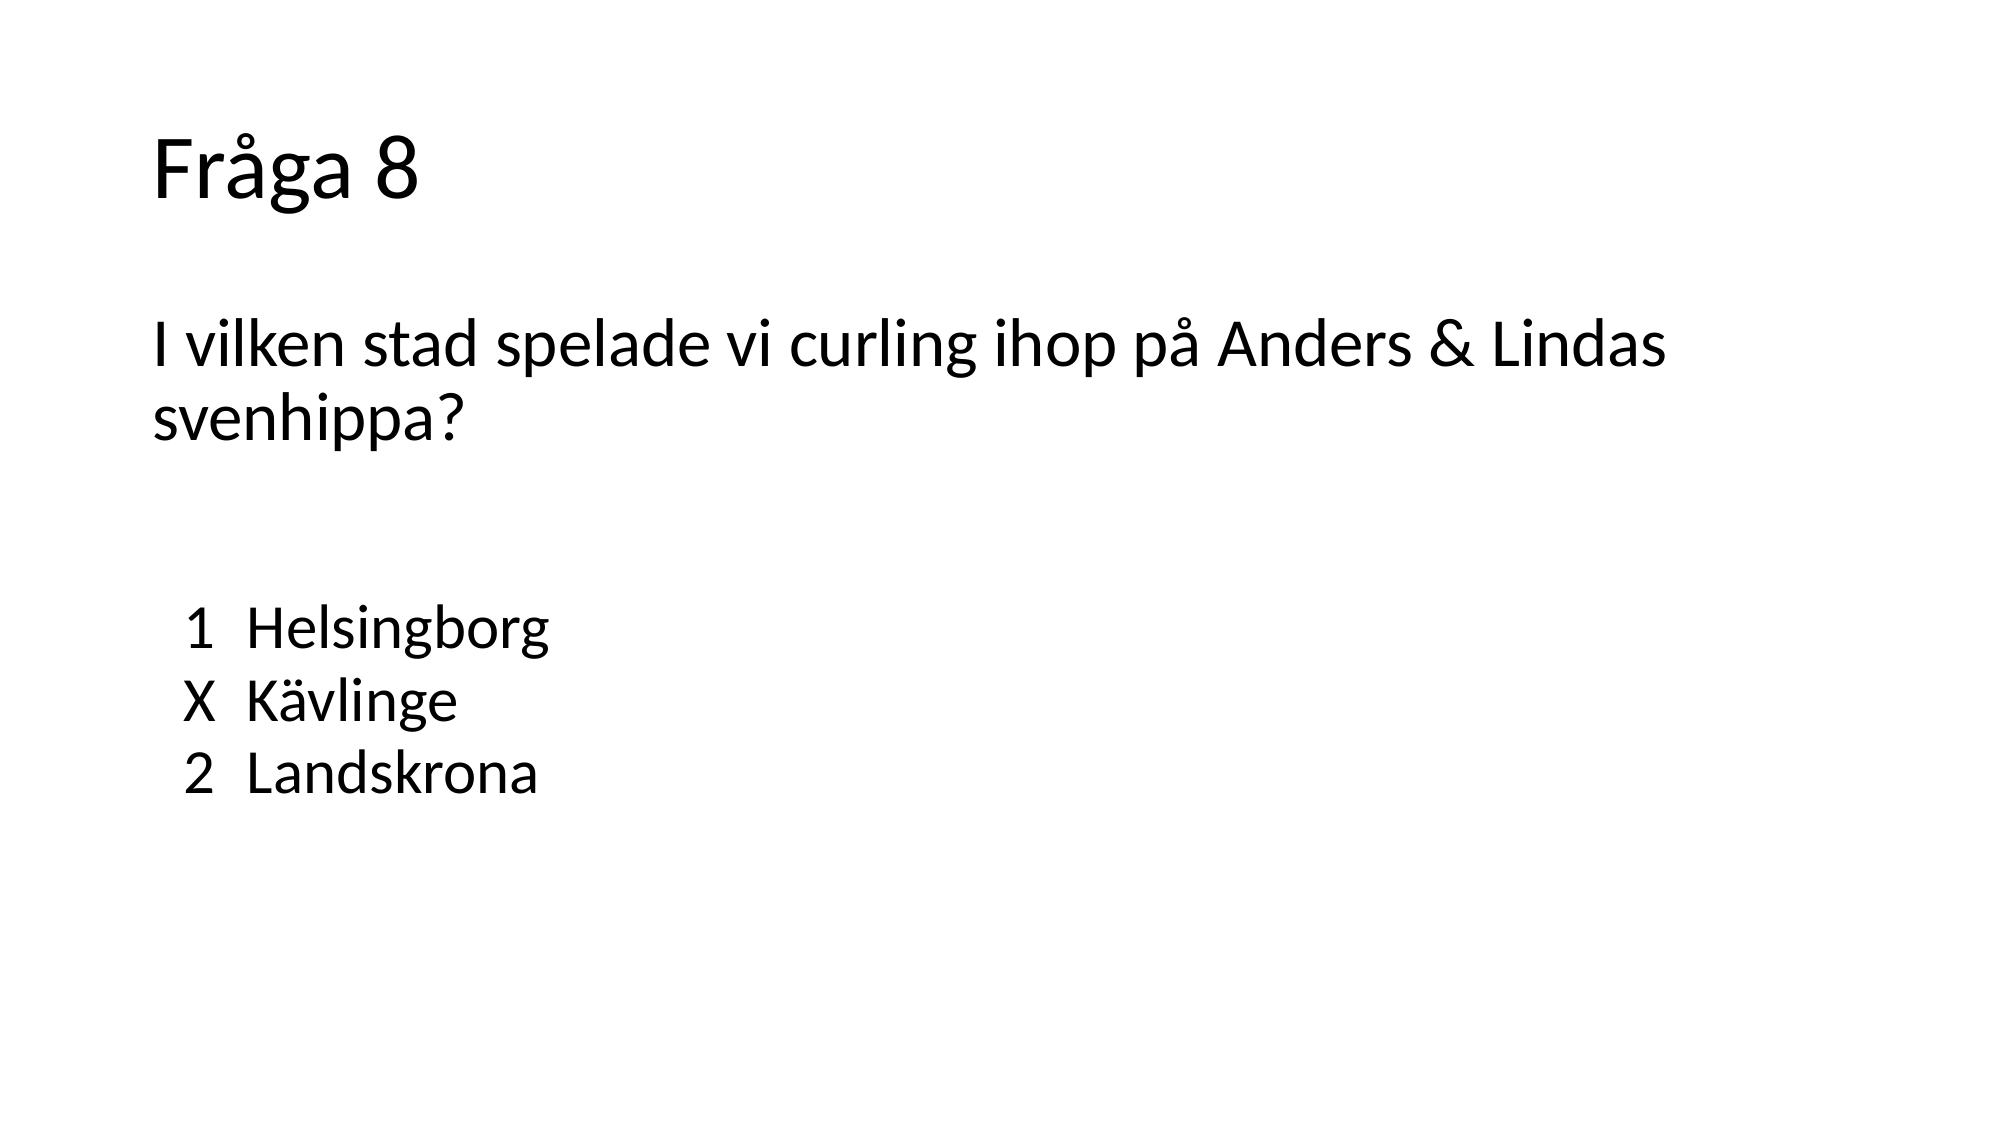

# Fråga 8
I vilken stad spelade vi curling ihop på Anders & Lindas svenhippa?

	1	Helsingborg
	X	Kävlinge
	2	Landskrona